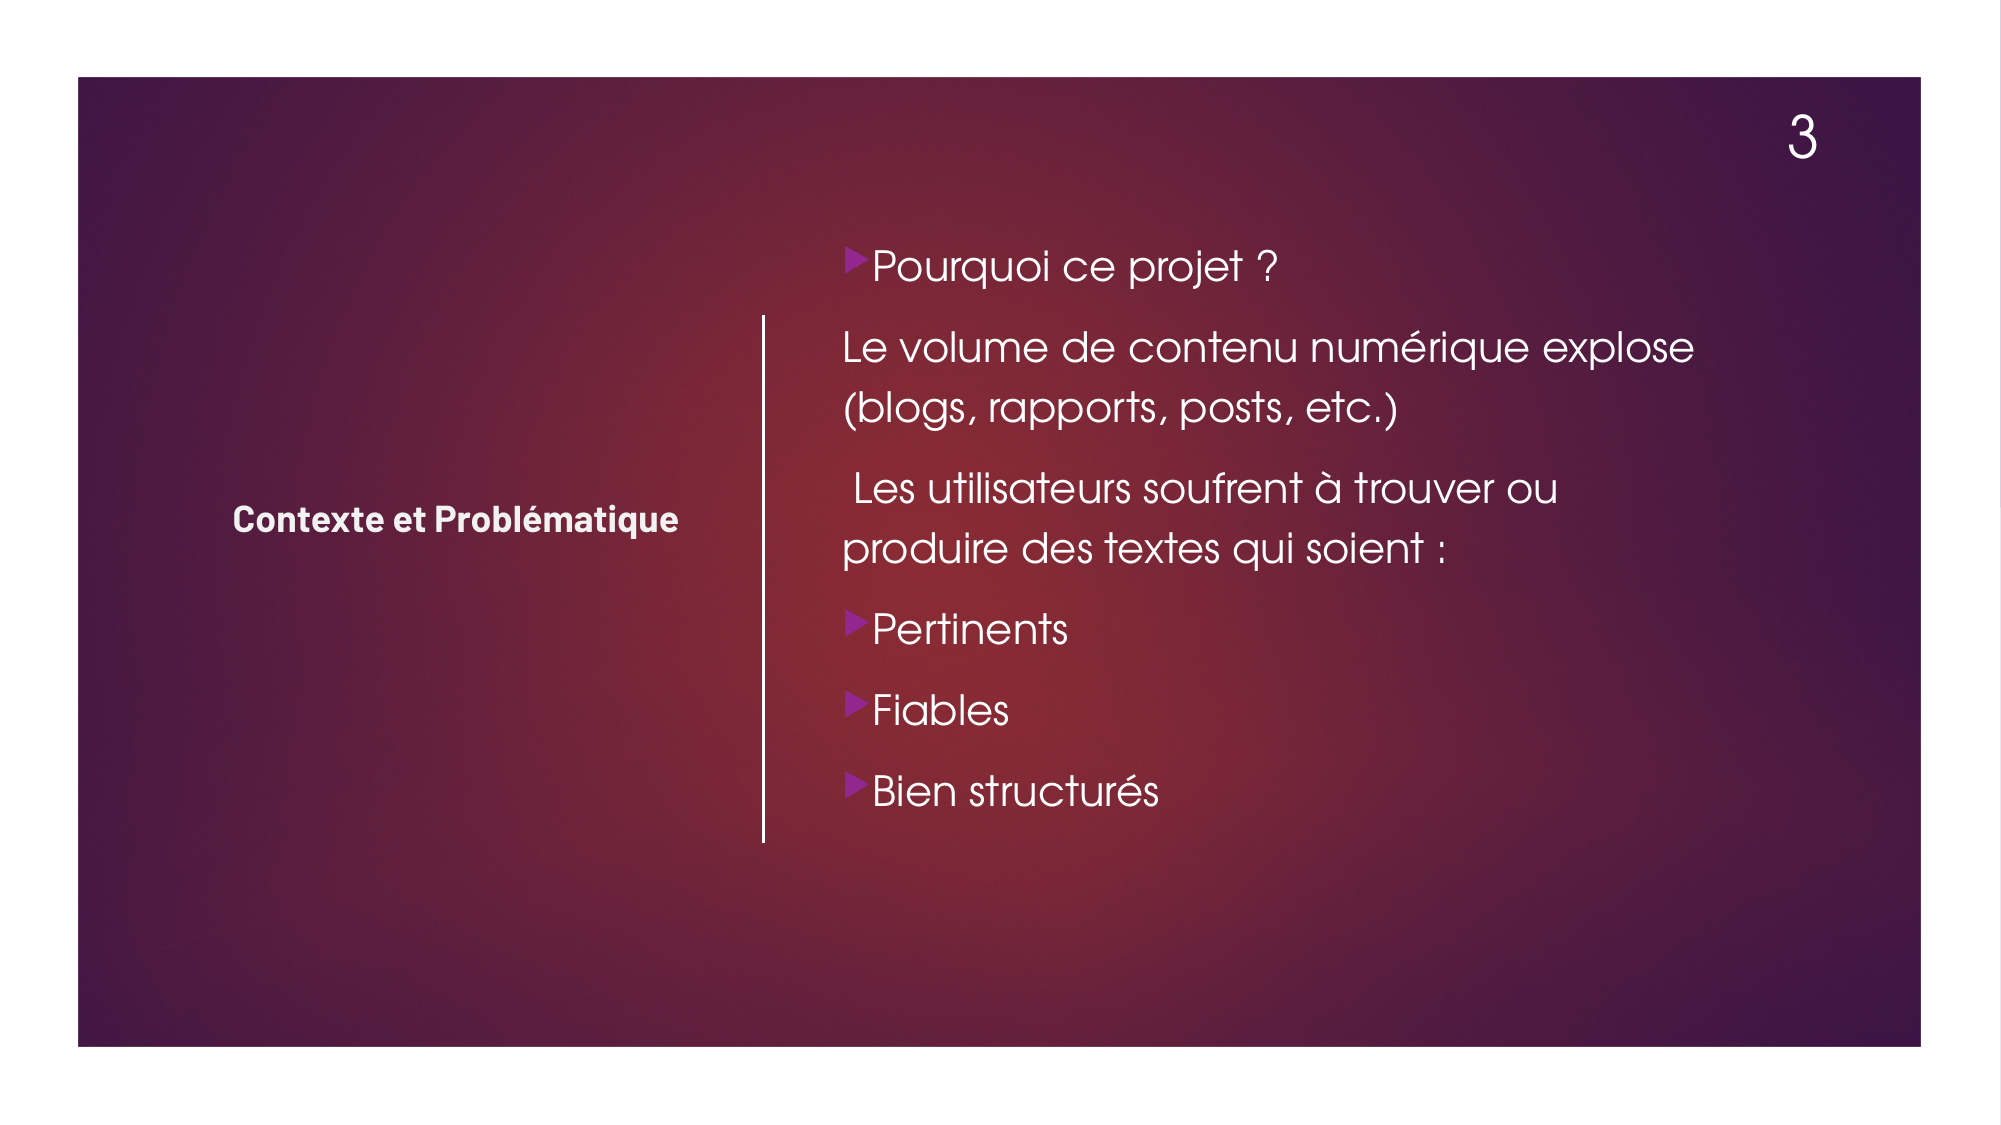

3
# Contexte et Problématique
Pourquoi ce projet ?
Le volume de contenu numérique explose (blogs, rapports, posts, etc.)
 Les utilisateurs soufrent à trouver ou produire des textes qui soient :
Pertinents
Fiables
Bien structurés